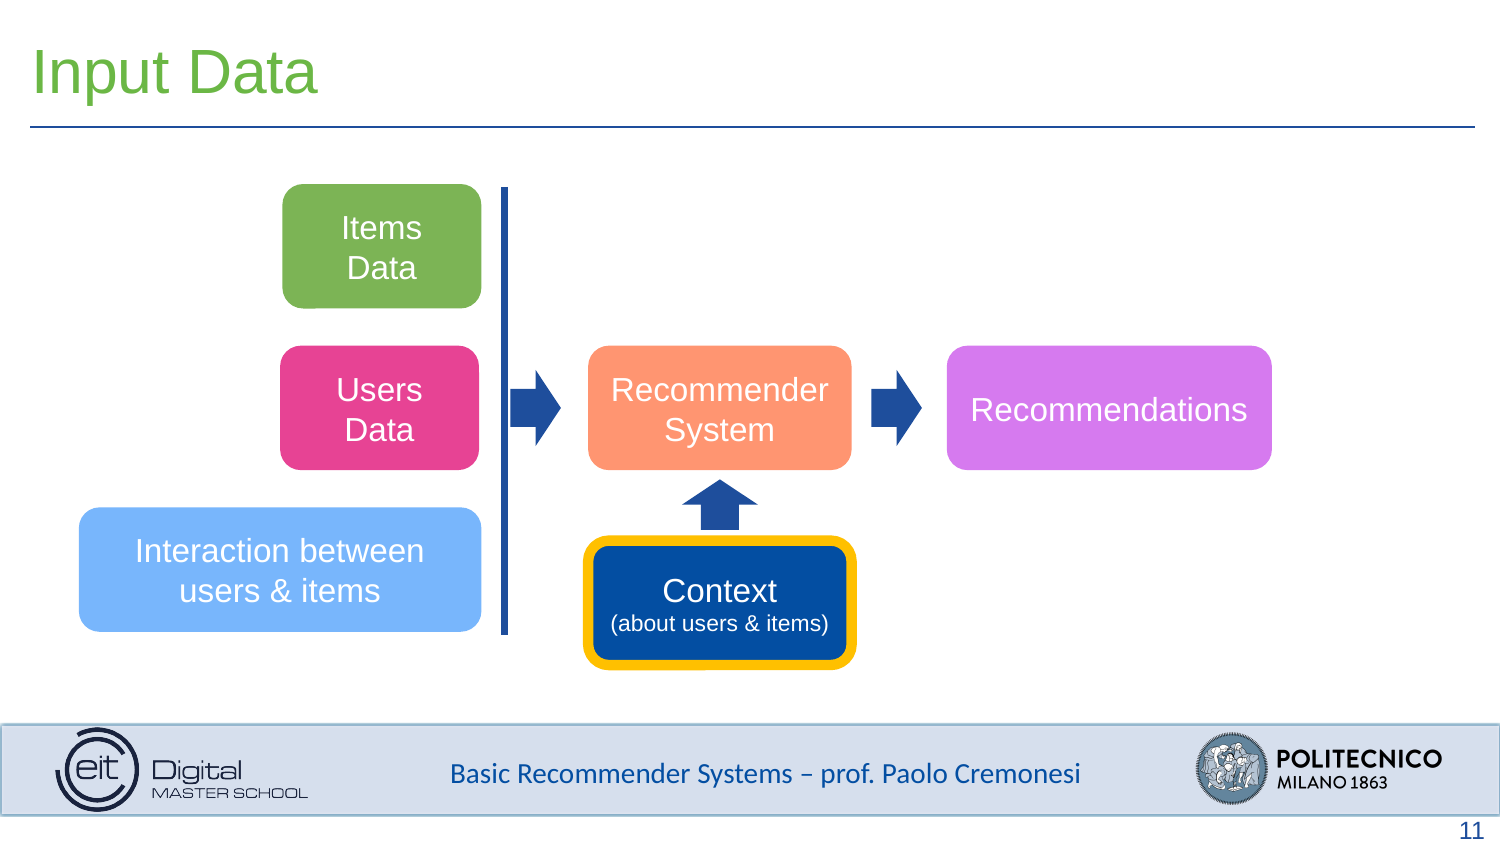

Input Data

Items
Data
Recommender System
Recommendations
Users
Data

Interaction between users & items
Context
(about users & items)
11